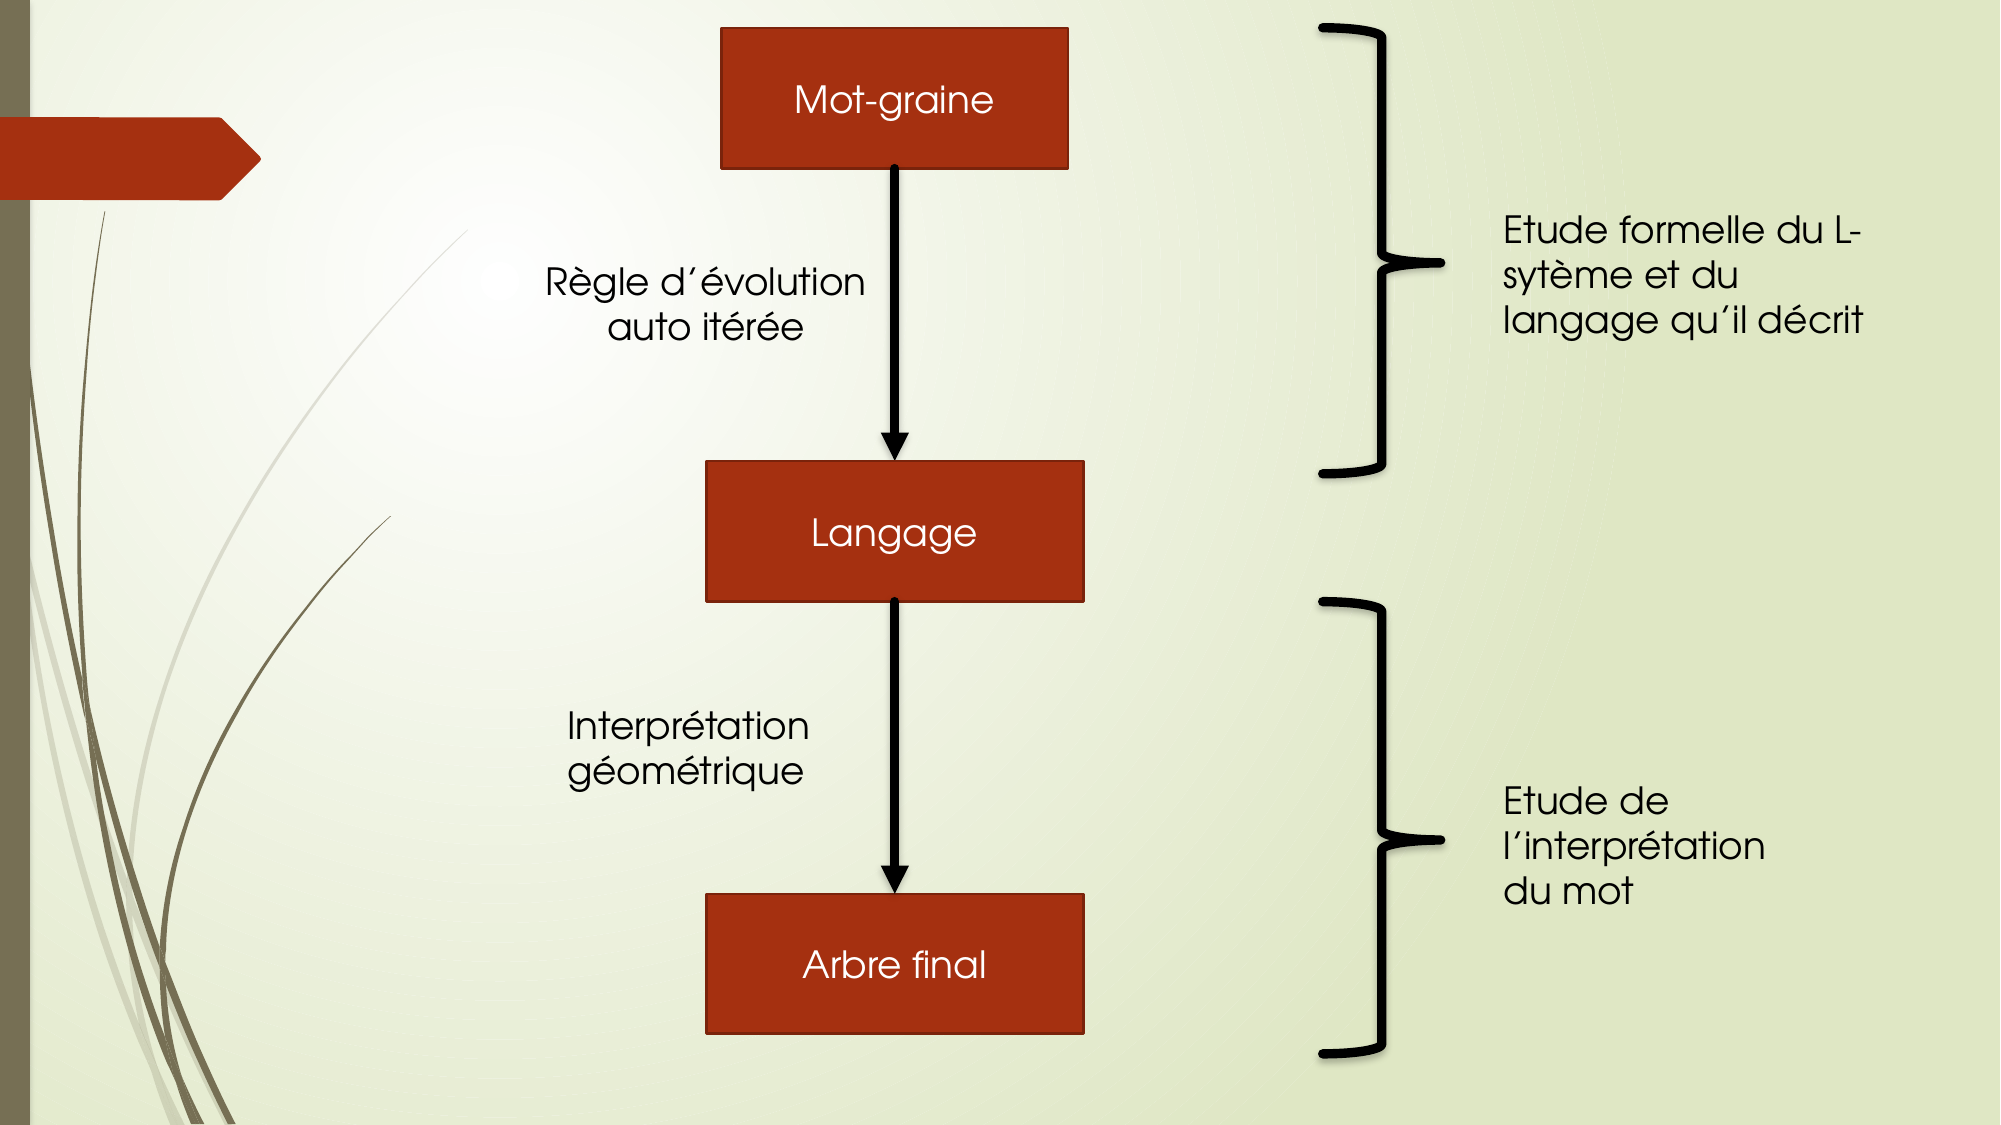

Mot-graine

Etude formelle du L-sytème et du langage qu’il décrit
Règle d’évolution
auto itérée
Langage

Interprétation géométrique
Etude de l’interprétation du mot
Arbre final